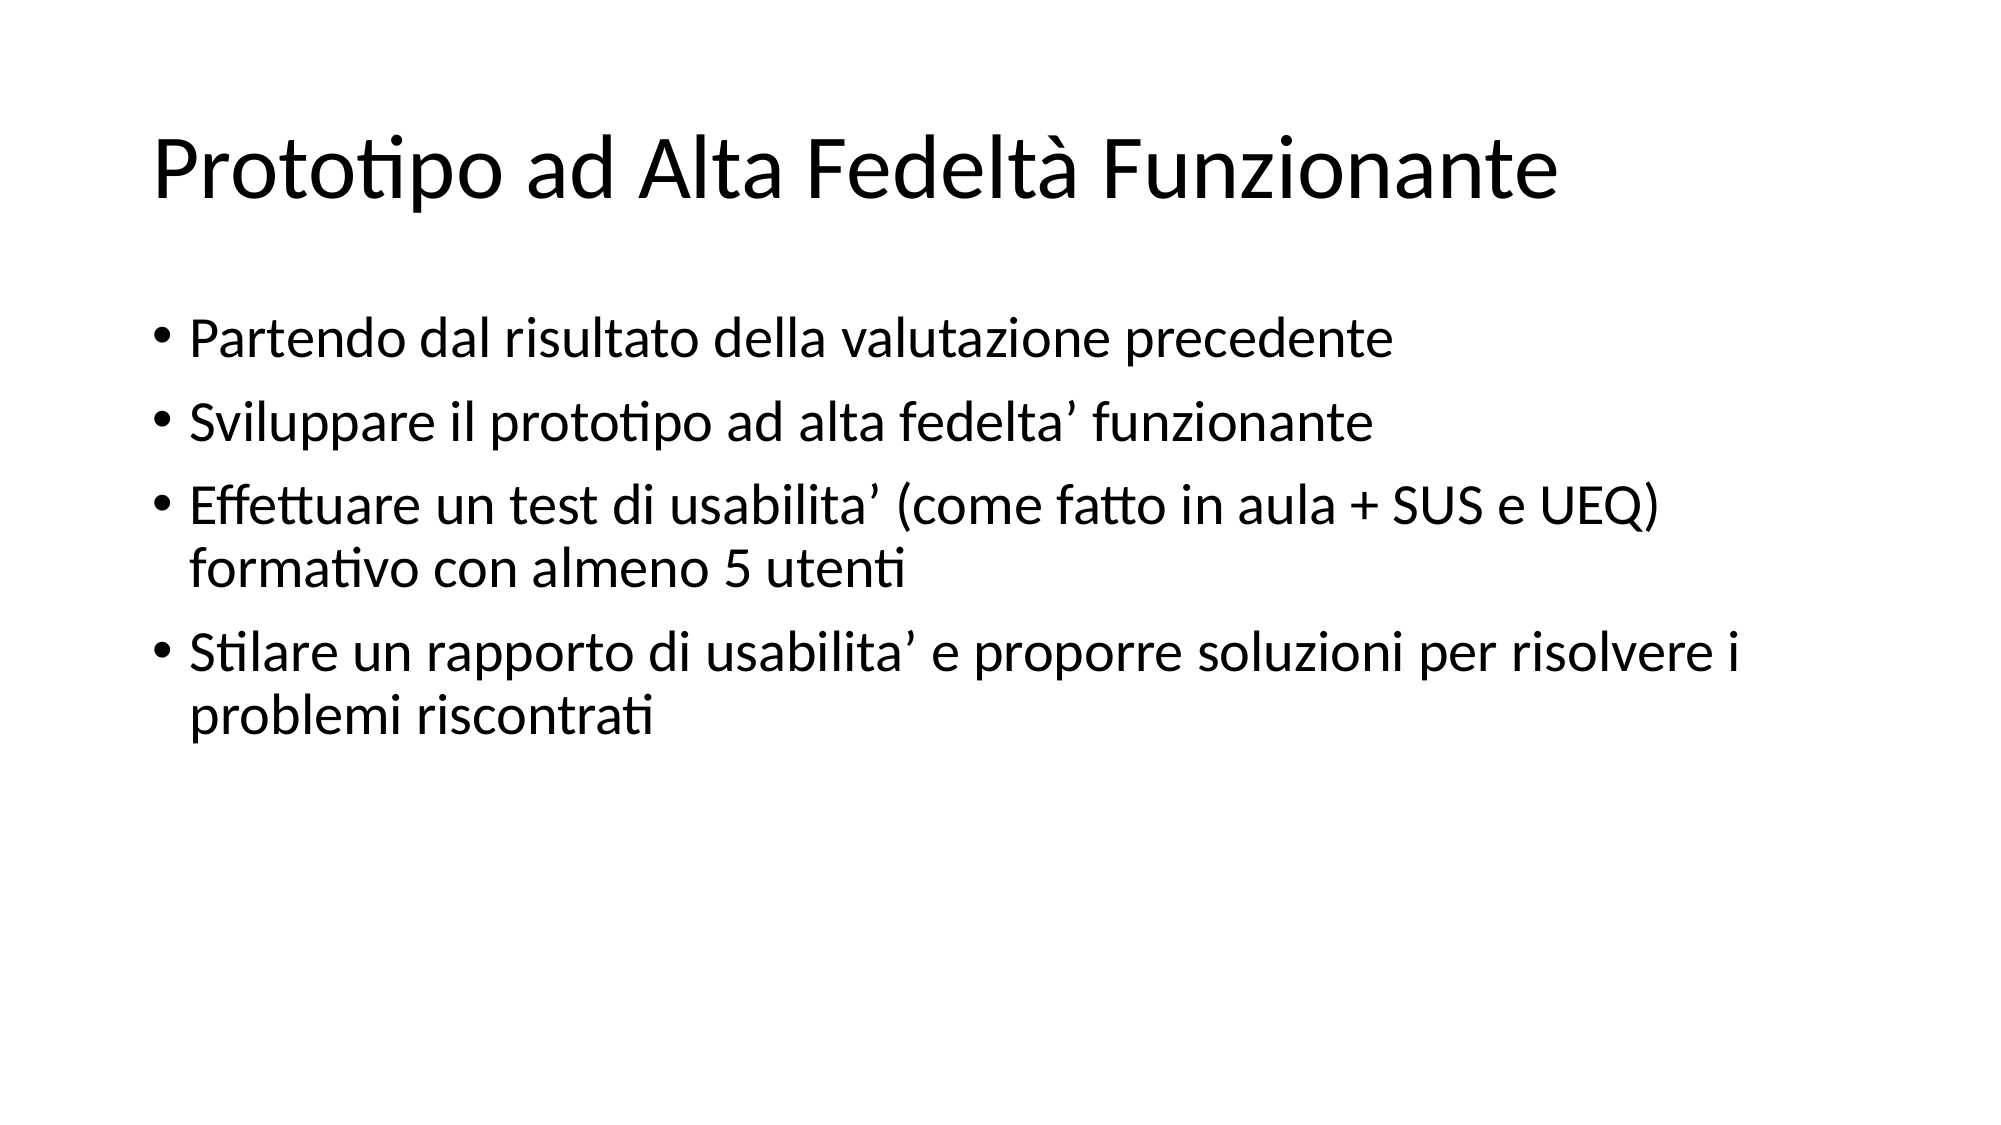

# Prototipo ad Alta Fedeltà Funzionante
Partendo dal risultato della valutazione precedente
Sviluppare il prototipo ad alta fedelta’ funzionante
Effettuare un test di usabilita’ (come fatto in aula + SUS e UEQ) formativo con almeno 5 utenti
Stilare un rapporto di usabilita’ e proporre soluzioni per risolvere i problemi riscontrati